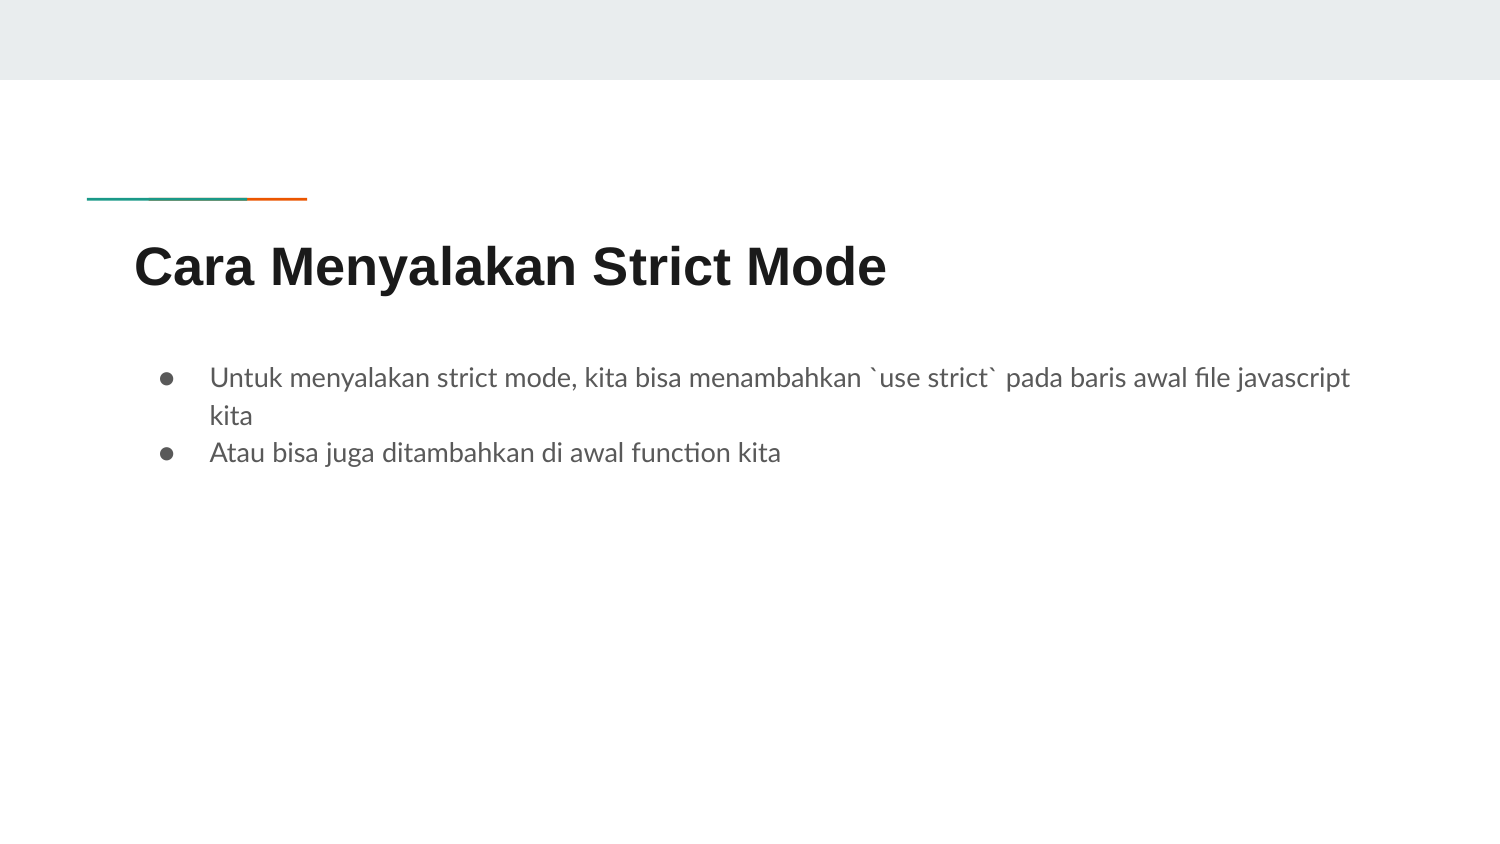

# Cara Menyalakan Strict Mode
Untuk menyalakan strict mode, kita bisa menambahkan `use strict` pada baris awal file javascript kita
Atau bisa juga ditambahkan di awal function kita